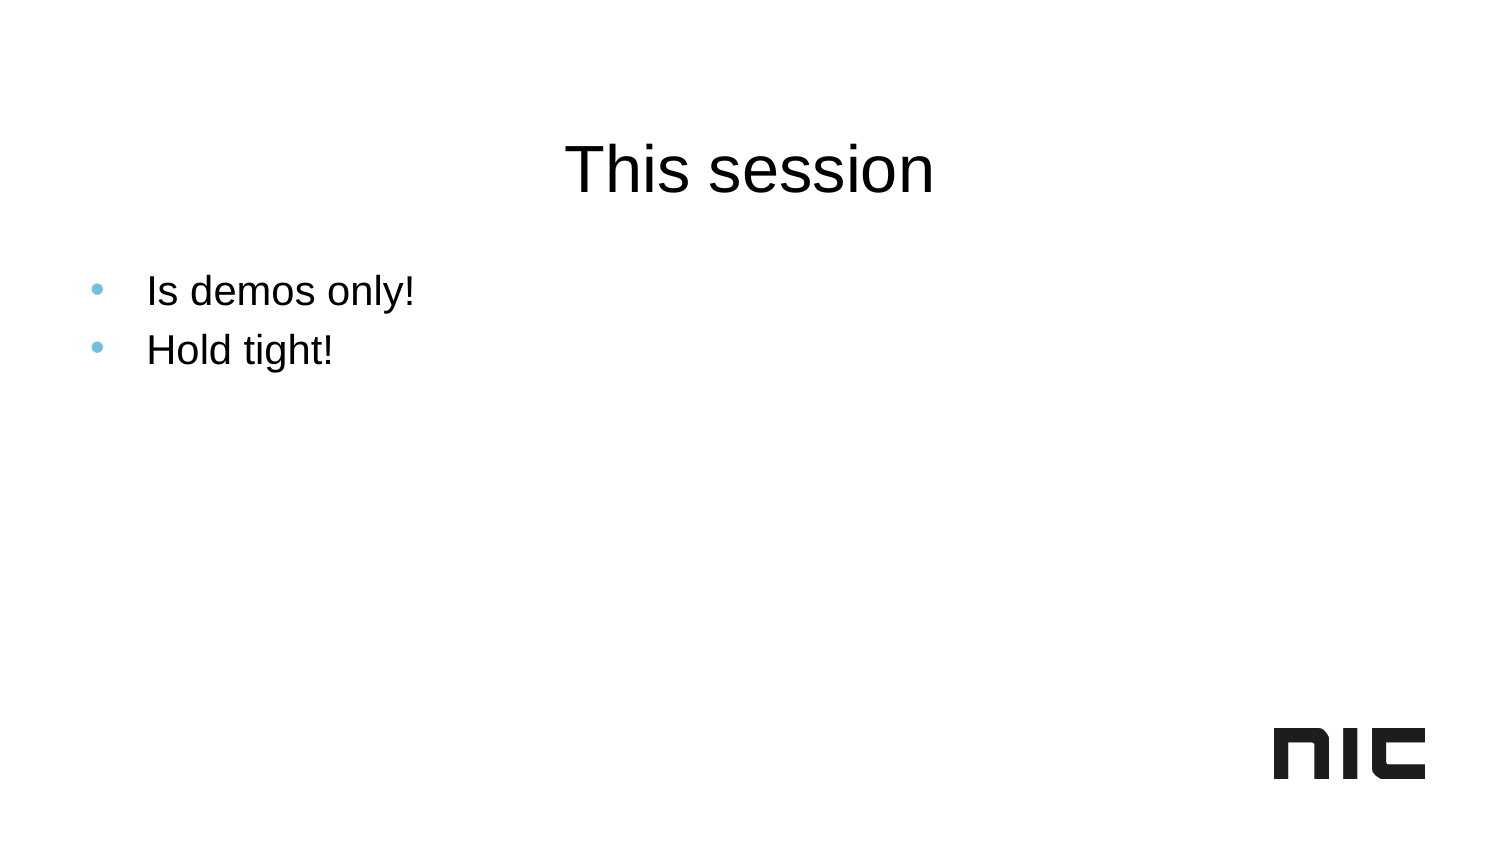

# This session
Is demos only!
Hold tight!